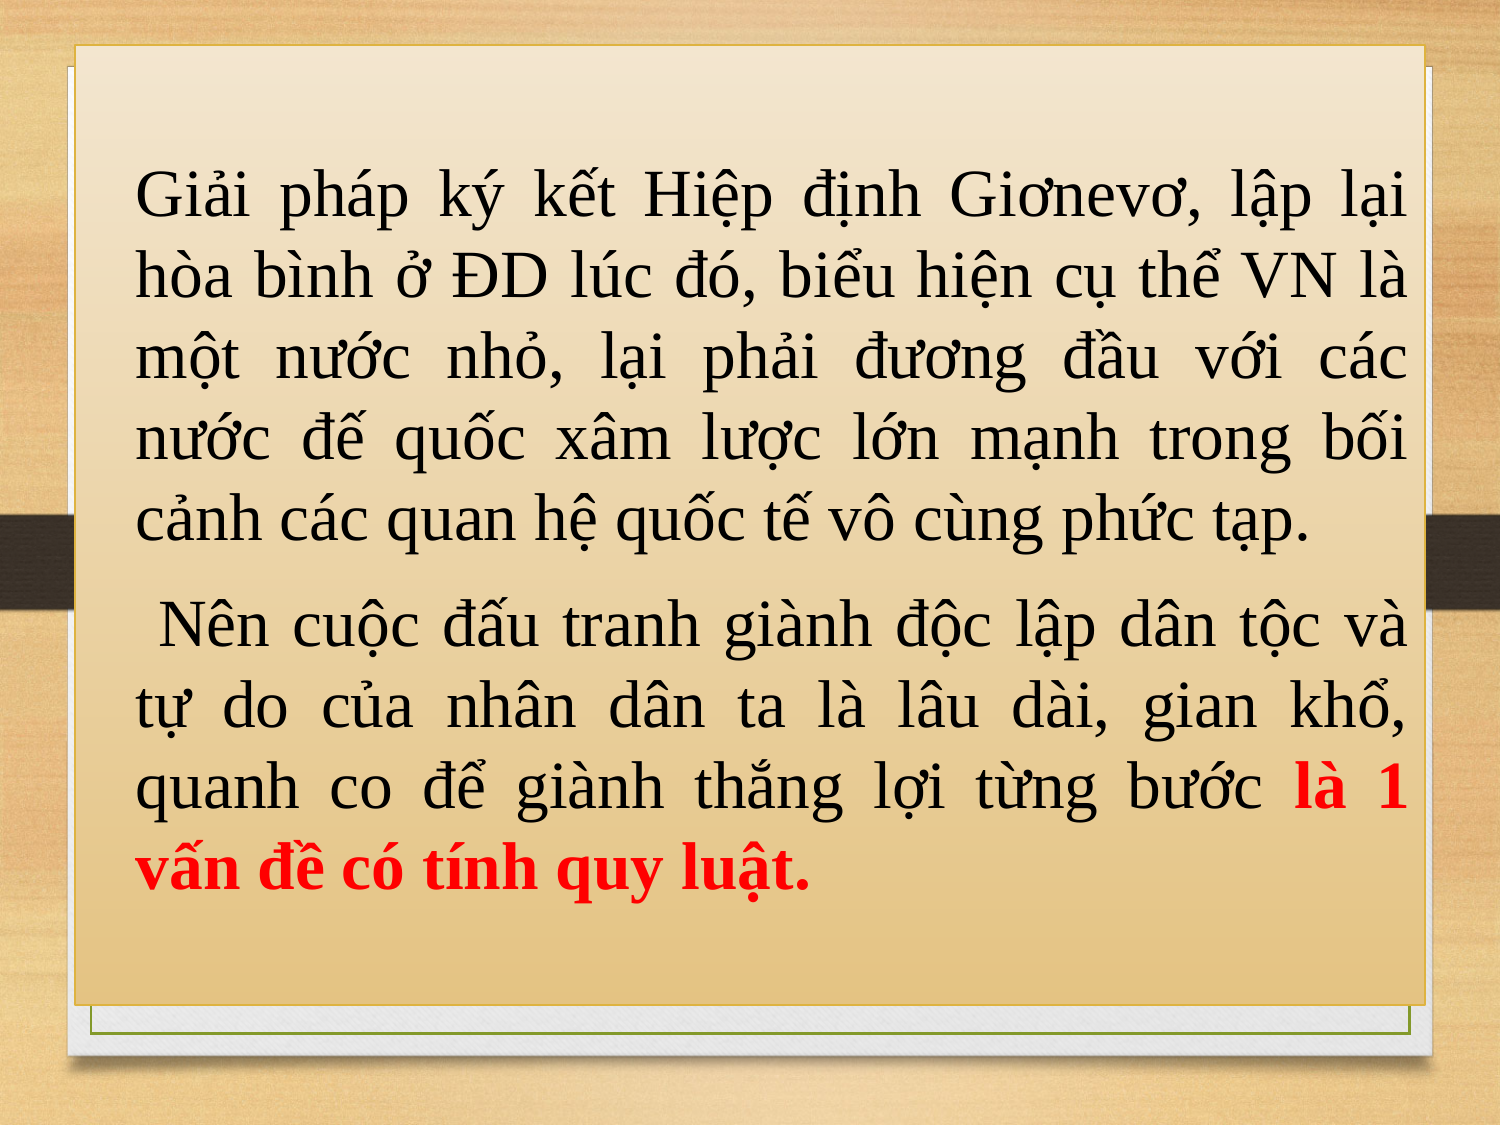

# Giải pháp ký kết Hiệp định Giơnevơ, lập lại hòa bình ở ĐD lúc đó, biểu hiện cụ thể VN là một nước nhỏ, lại phải đương đầu với các nước đế quốc xâm lược lớn mạnh trong bối cảnh các quan hệ quốc tế vô cùng phức tạp.
		 Nên cuộc đấu tranh giành độc lập dân tộc và tự do của nhân dân ta là lâu dài, gian khổ, quanh co để giành thắng lợi từng bước là 1 vấn đề có tính quy luật.